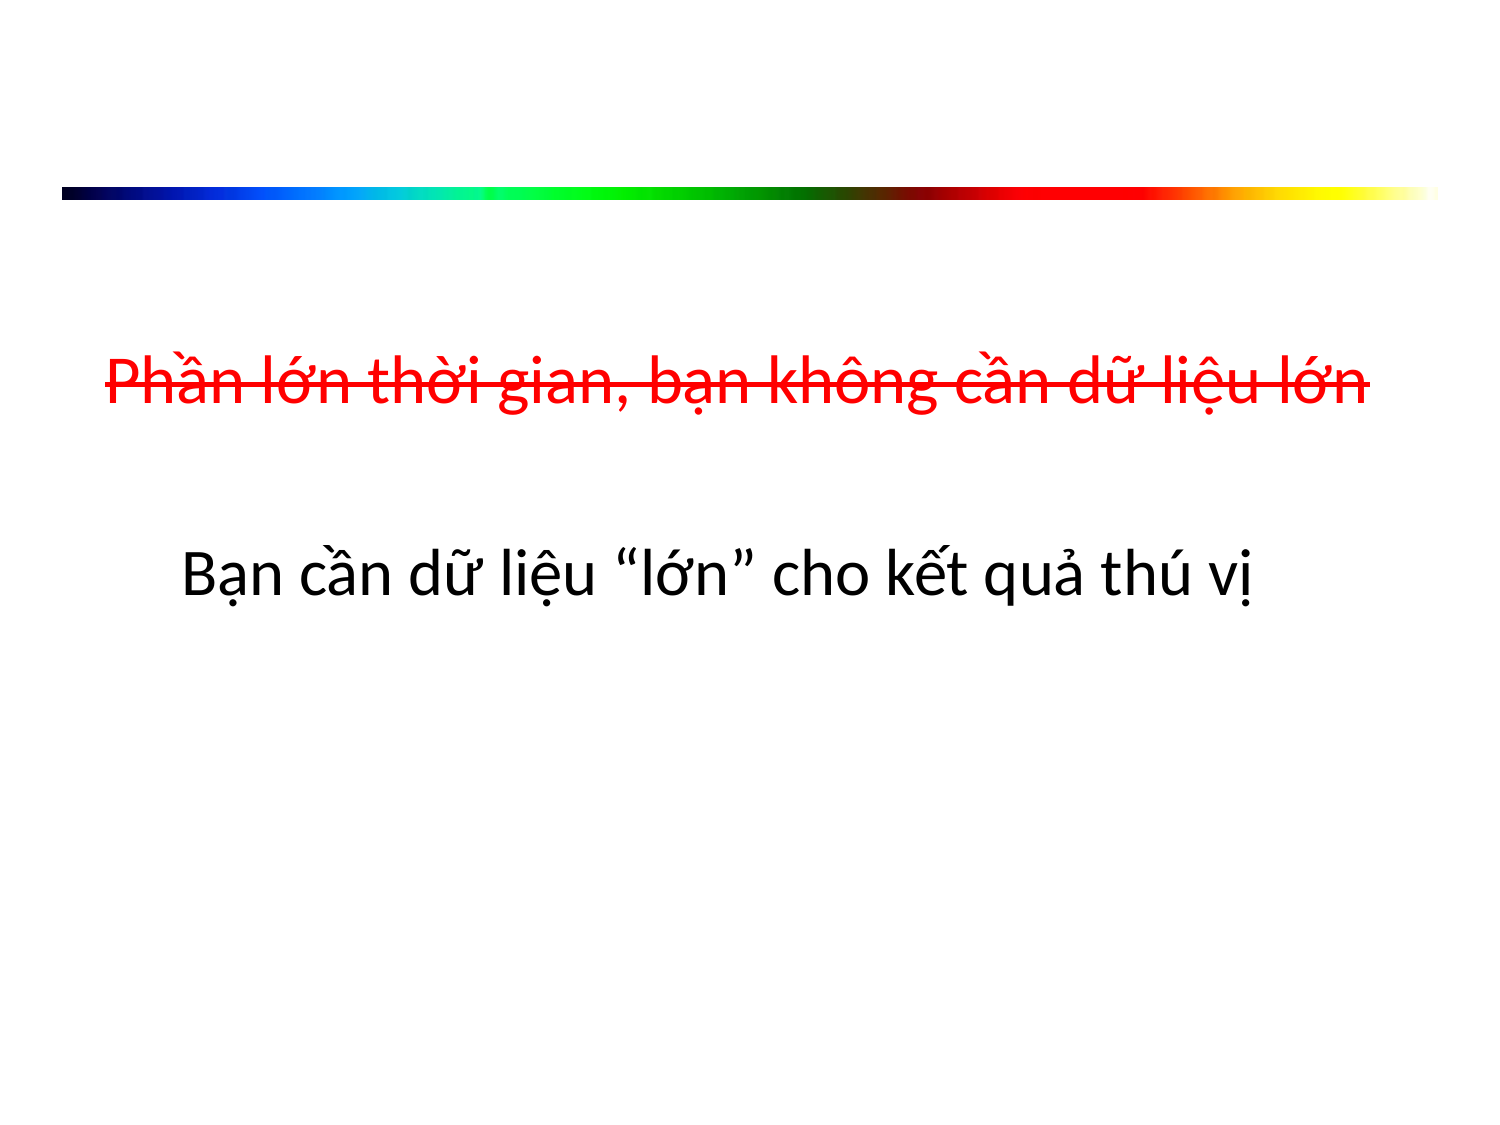

Phần lớn thời gian, bạn không cần dữ liệu lớn
# Bạn cần dữ liệu “lớn” cho kết quả thú vị